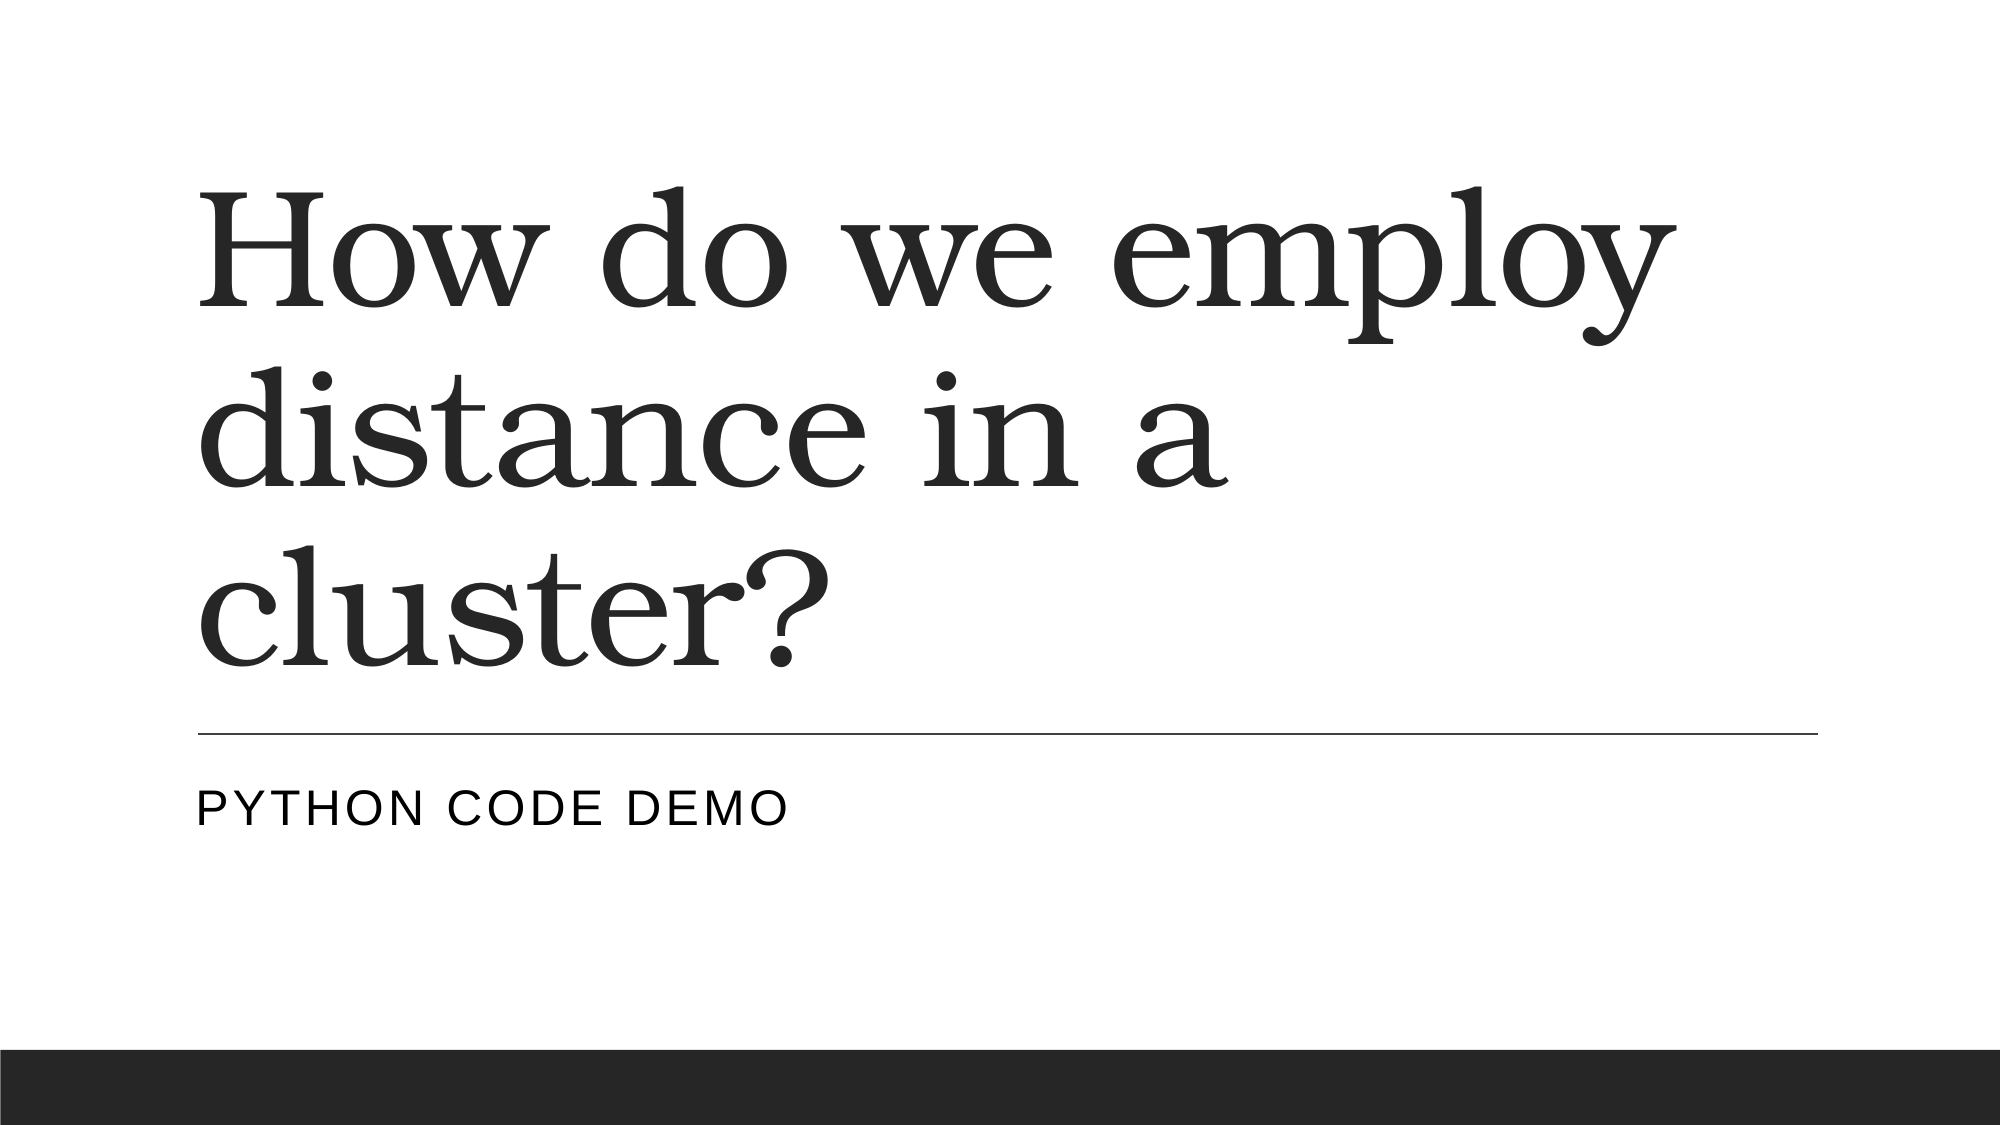

# How do we employ distance in a cluster?
Python code demo